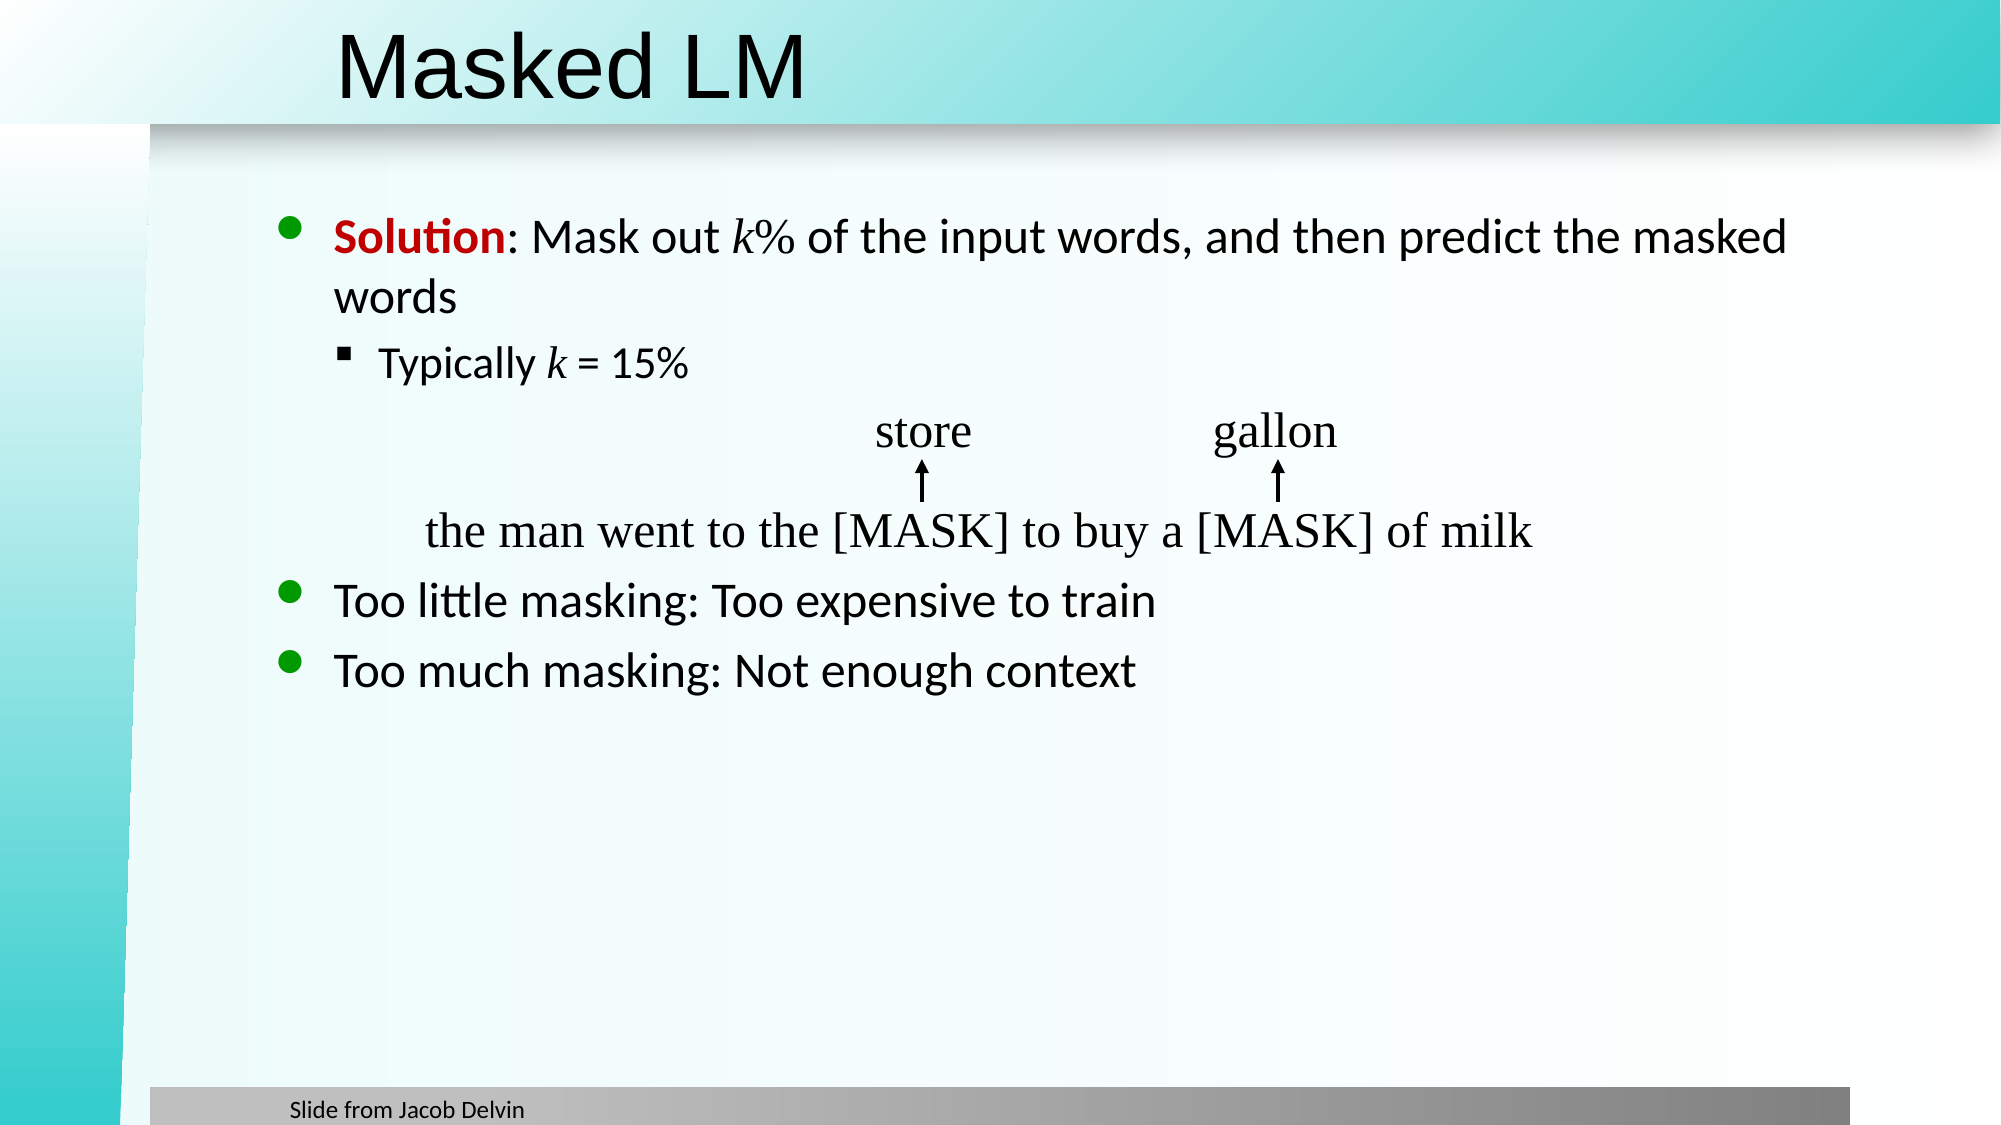

Masked LM
# Solution: Mask out k% of the input words, and then predict the masked words
Typically k = 15%
				store 		   gallon
	the man went to the [MASK] to buy a [MASK] of milk
Too little masking: Too expensive to train
Too much masking: Not enough context

Slide from Jacob Delvin